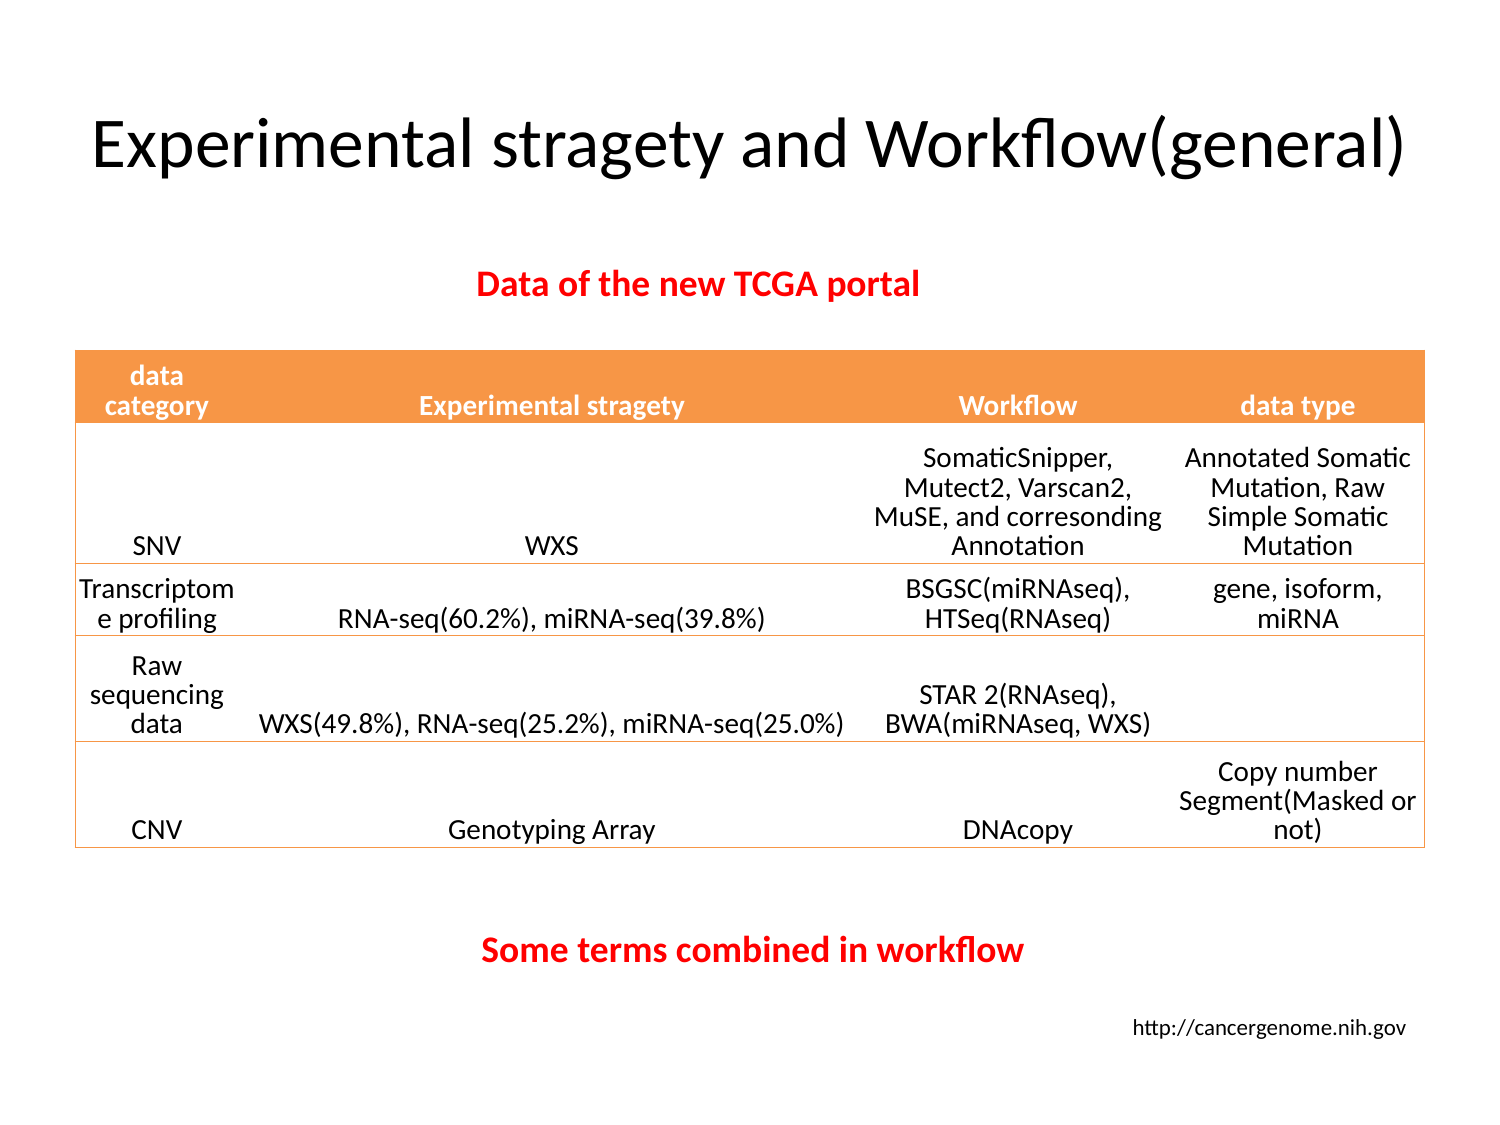

# Experimental stragety and Workflow(general)
Data of the new TCGA portal
| data category | Experimental stragety | Workflow | data type |
| --- | --- | --- | --- |
| SNV | WXS | SomaticSnipper, Mutect2, Varscan2, MuSE, and corresonding Annotation | Annotated Somatic Mutation, Raw Simple Somatic Mutation |
| Transcriptome profiling | RNA-seq(60.2%), miRNA-seq(39.8%) | BSGSC(miRNAseq), HTSeq(RNAseq) | gene, isoform, miRNA |
| Raw sequencing data | WXS(49.8%), RNA-seq(25.2%), miRNA-seq(25.0%) | STAR 2(RNAseq), BWA(miRNAseq, WXS) |  |
| CNV | Genotyping Array | DNAcopy | Copy number Segment(Masked or not) |
Some terms combined in workflow
http://cancergenome.nih.gov